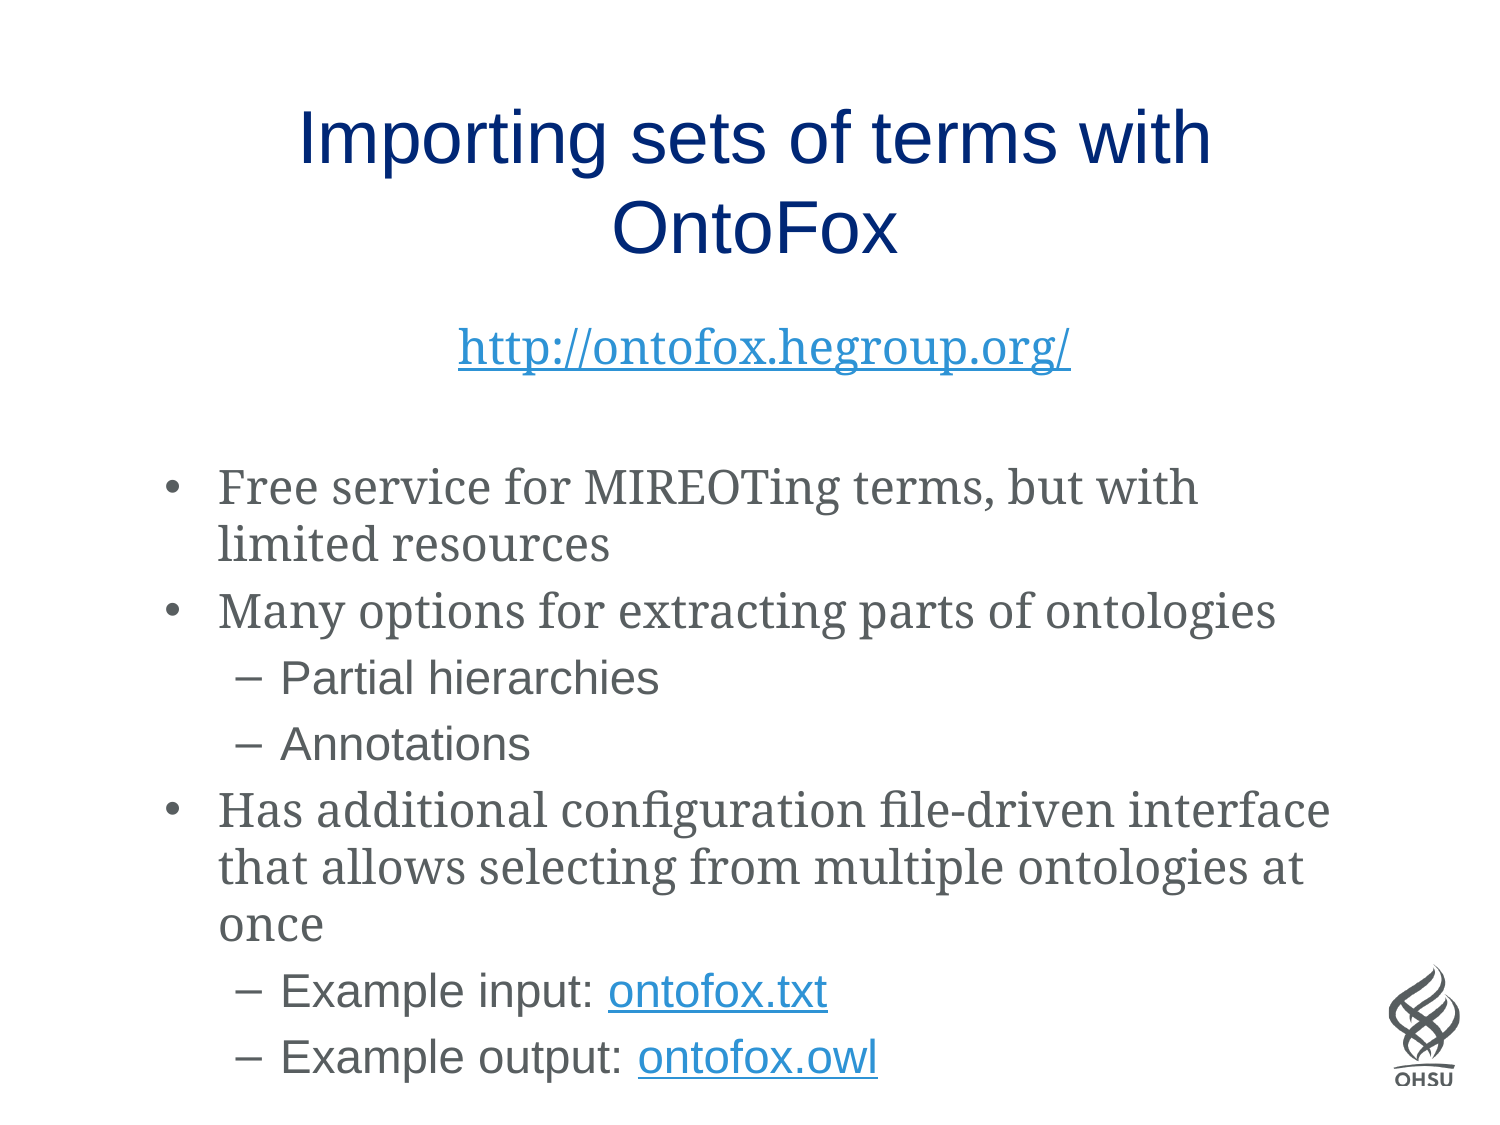

# Importing sets of terms with OntoFox
http://ontofox.hegroup.org/

Free service for MIREOTing terms, but with limited resources
Many options for extracting parts of ontologies
Partial hierarchies
Annotations
Has additional configuration file-driven interface that allows selecting from multiple ontologies at once
Example input: ontofox.txt
Example output: ontofox.owl